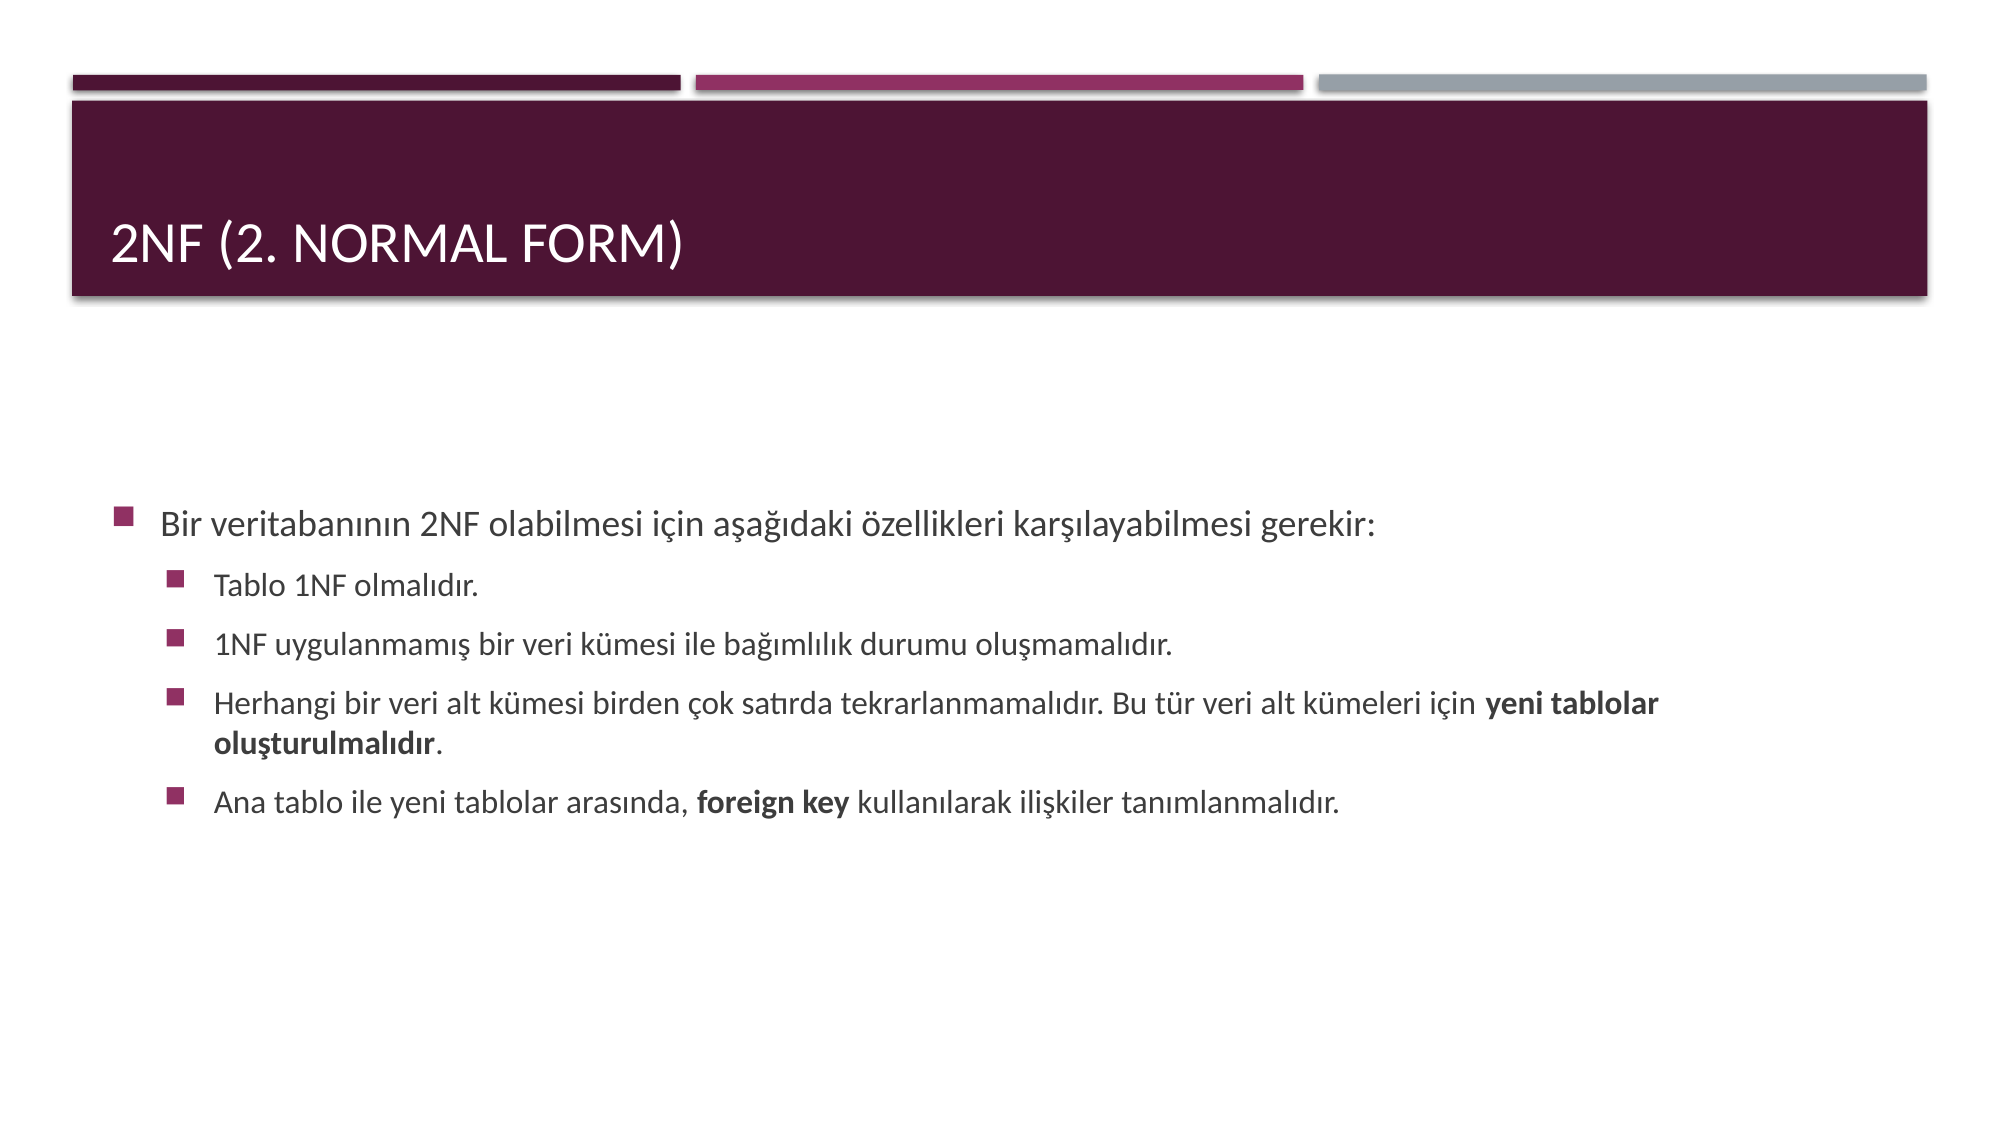

# 2Nf (2. normal form)
Bir veritabanının 2NF olabilmesi için aşağıdaki özellikleri karşılayabilmesi gerekir:
Tablo 1NF olmalıdır.
1NF uygulanmamış bir veri kümesi ile bağımlılık durumu oluşmamalıdır.
Herhangi bir veri alt kümesi birden çok satırda tekrarlanmamalıdır. Bu tür veri alt kümeleri için yeni tablolar oluşturulmalıdır.
Ana tablo ile yeni tablolar arasında, foreign key kullanılarak ilişkiler tanımlanmalıdır.